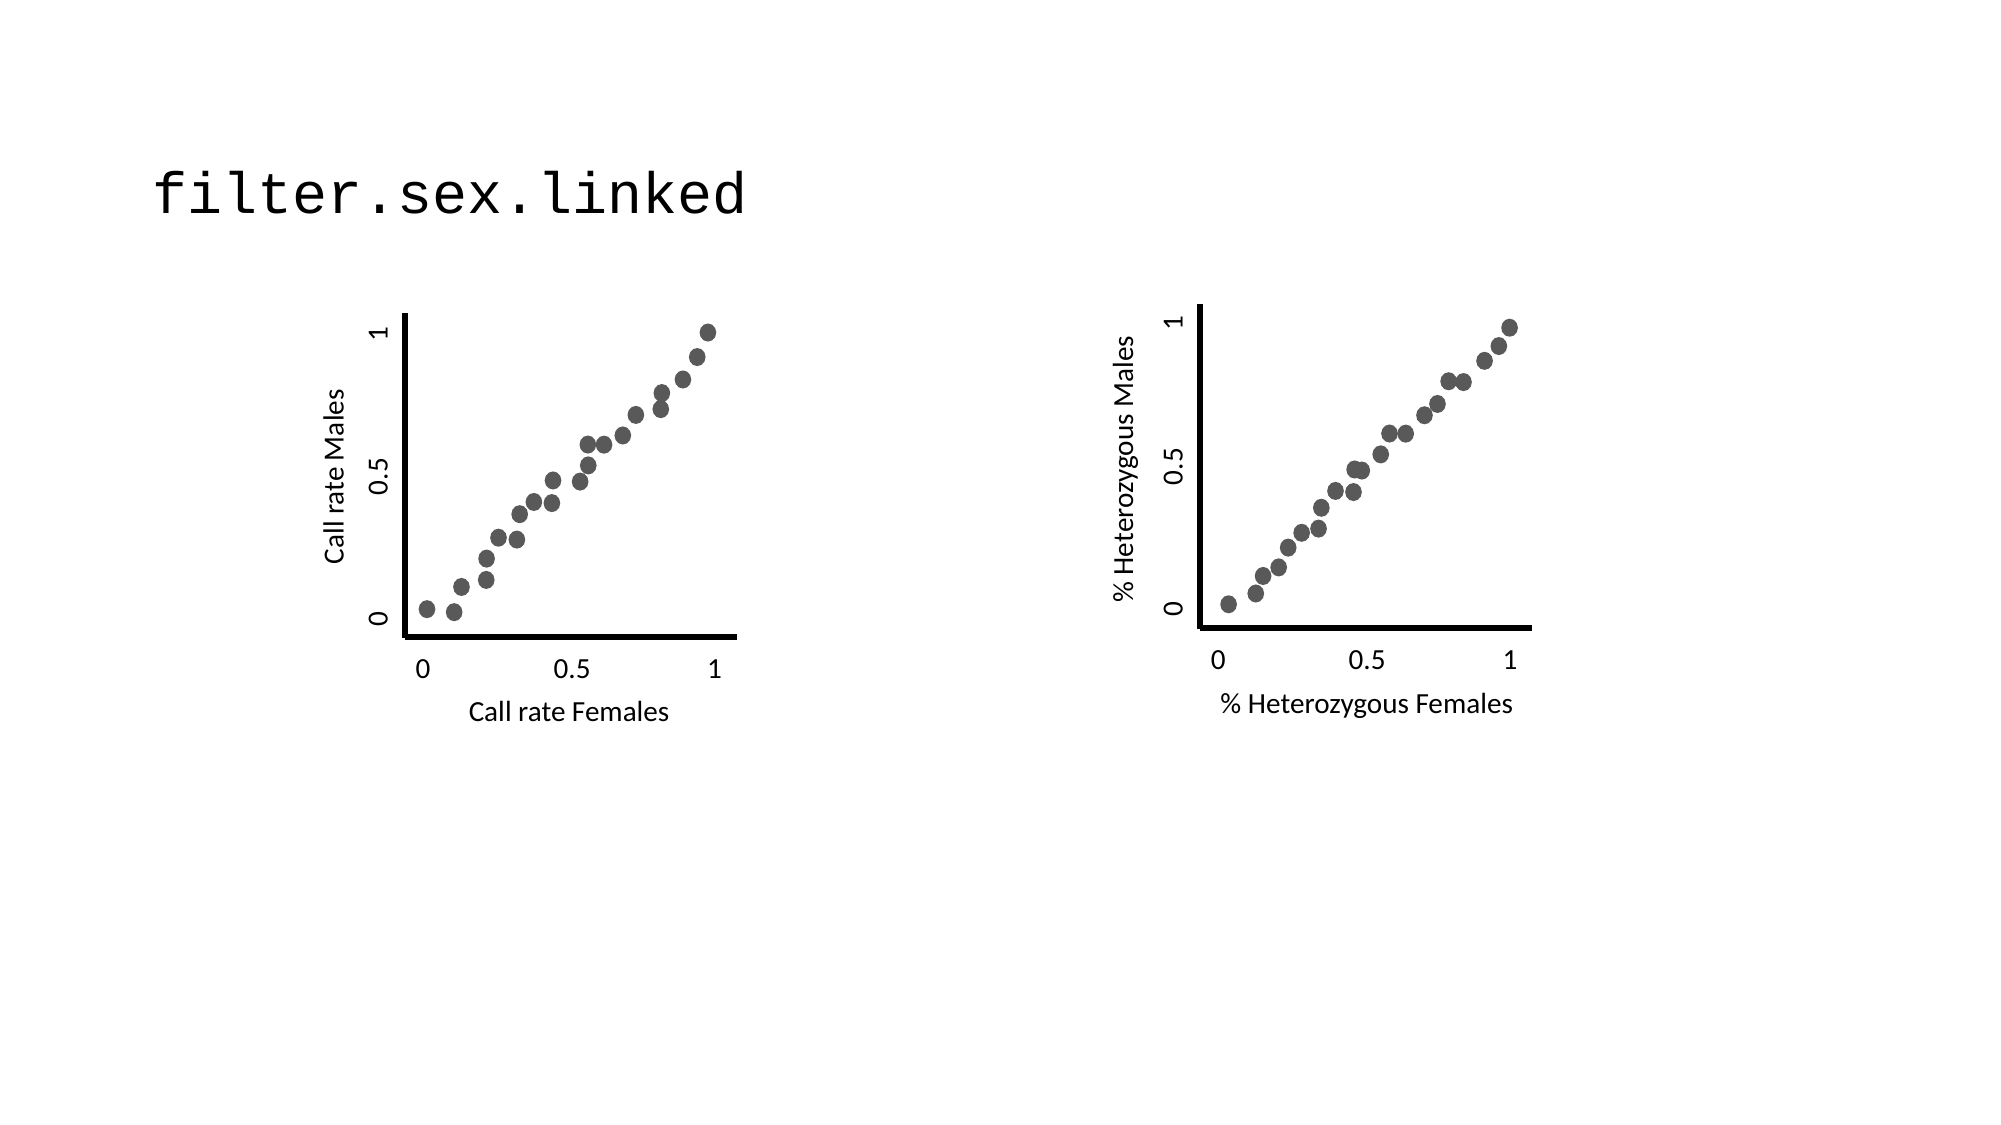

filter.sex.linked
0                  0.5                  1
% Heterozygous Males
0                   0.5                  1
% Heterozygous Females

0                  0.5                  1
Call rate Males
0                   0.5                  1
Call rate Females